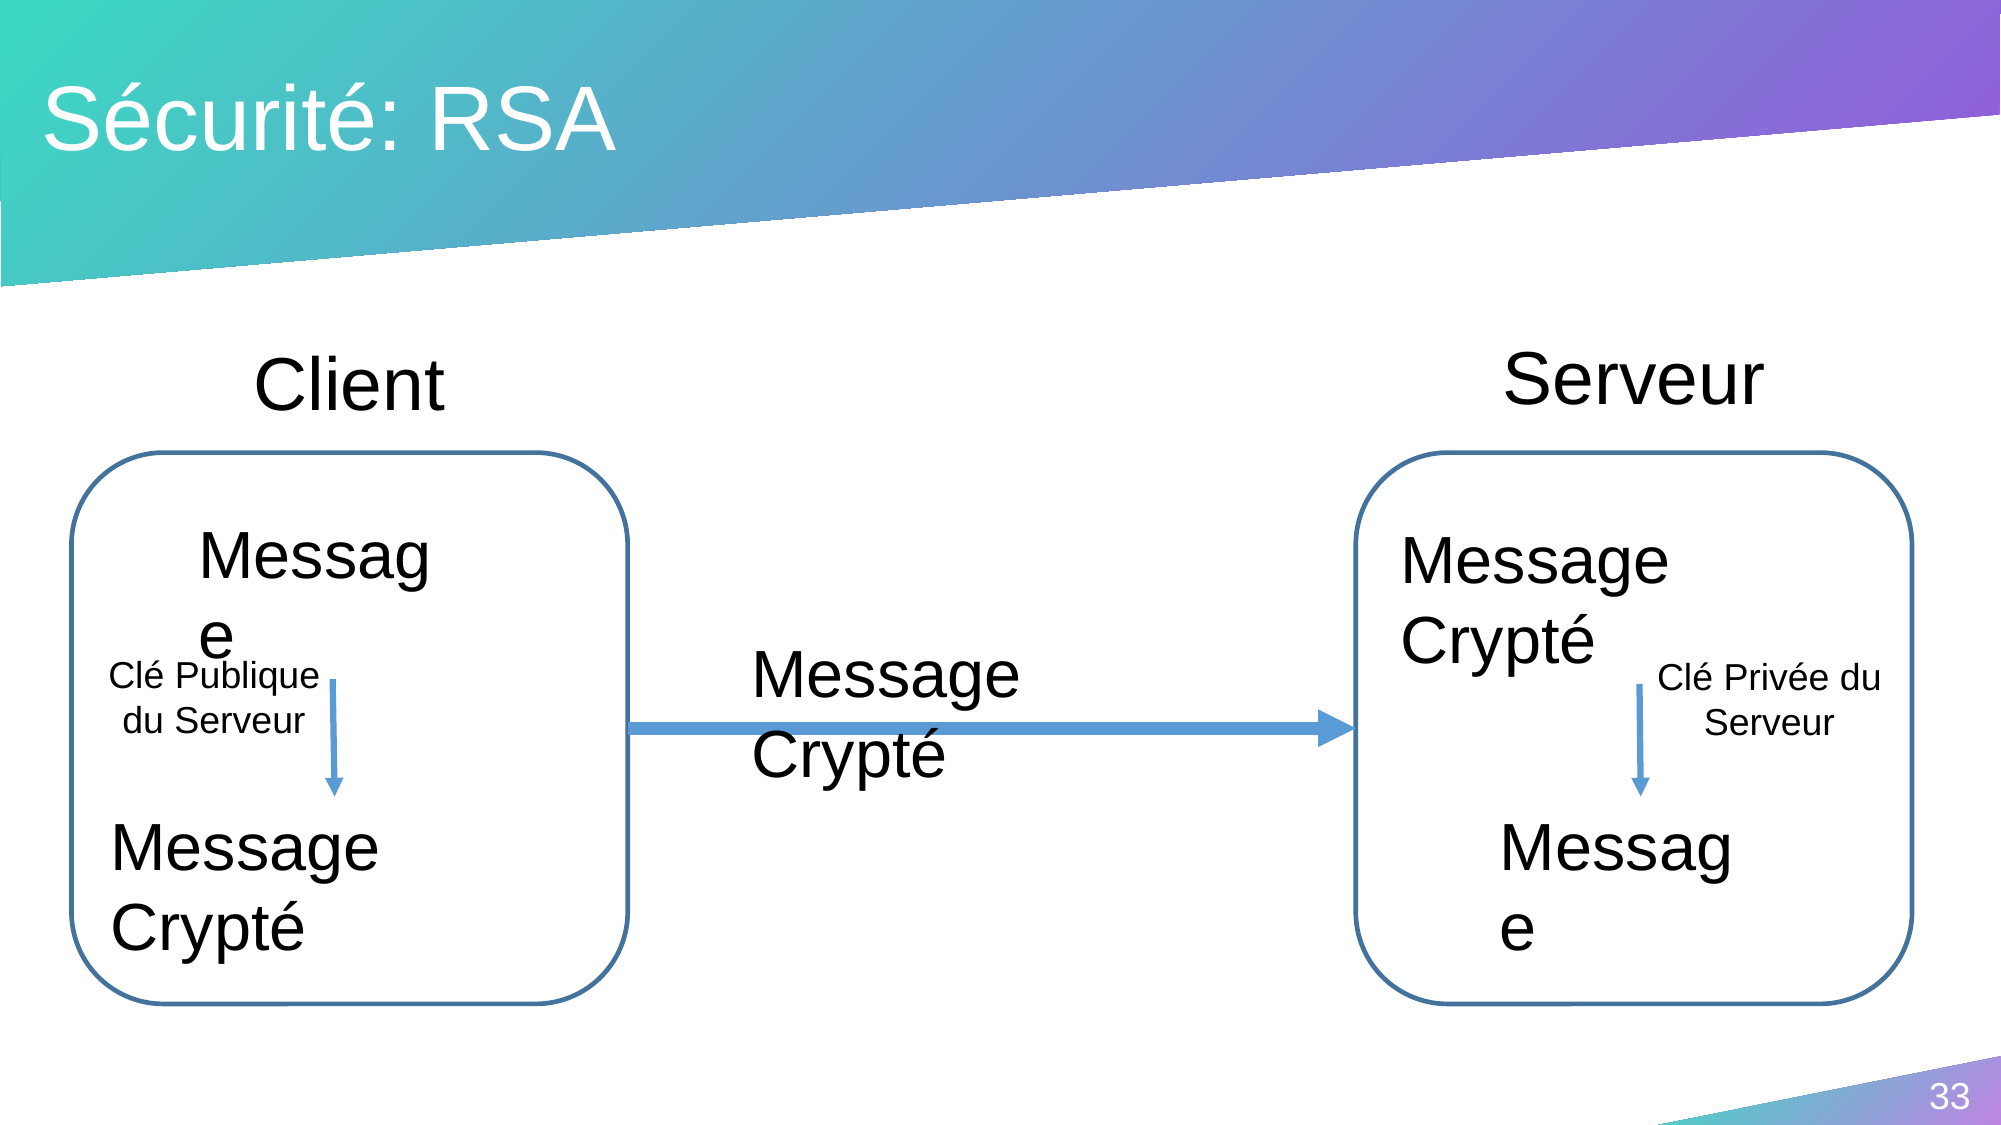

# Sécurité: RSA
Serveur
Client

Message
Message Crypté
Message Crypté
Clé Publique du Serveur
Clé Privée du Serveur
Message
Message Crypté

33